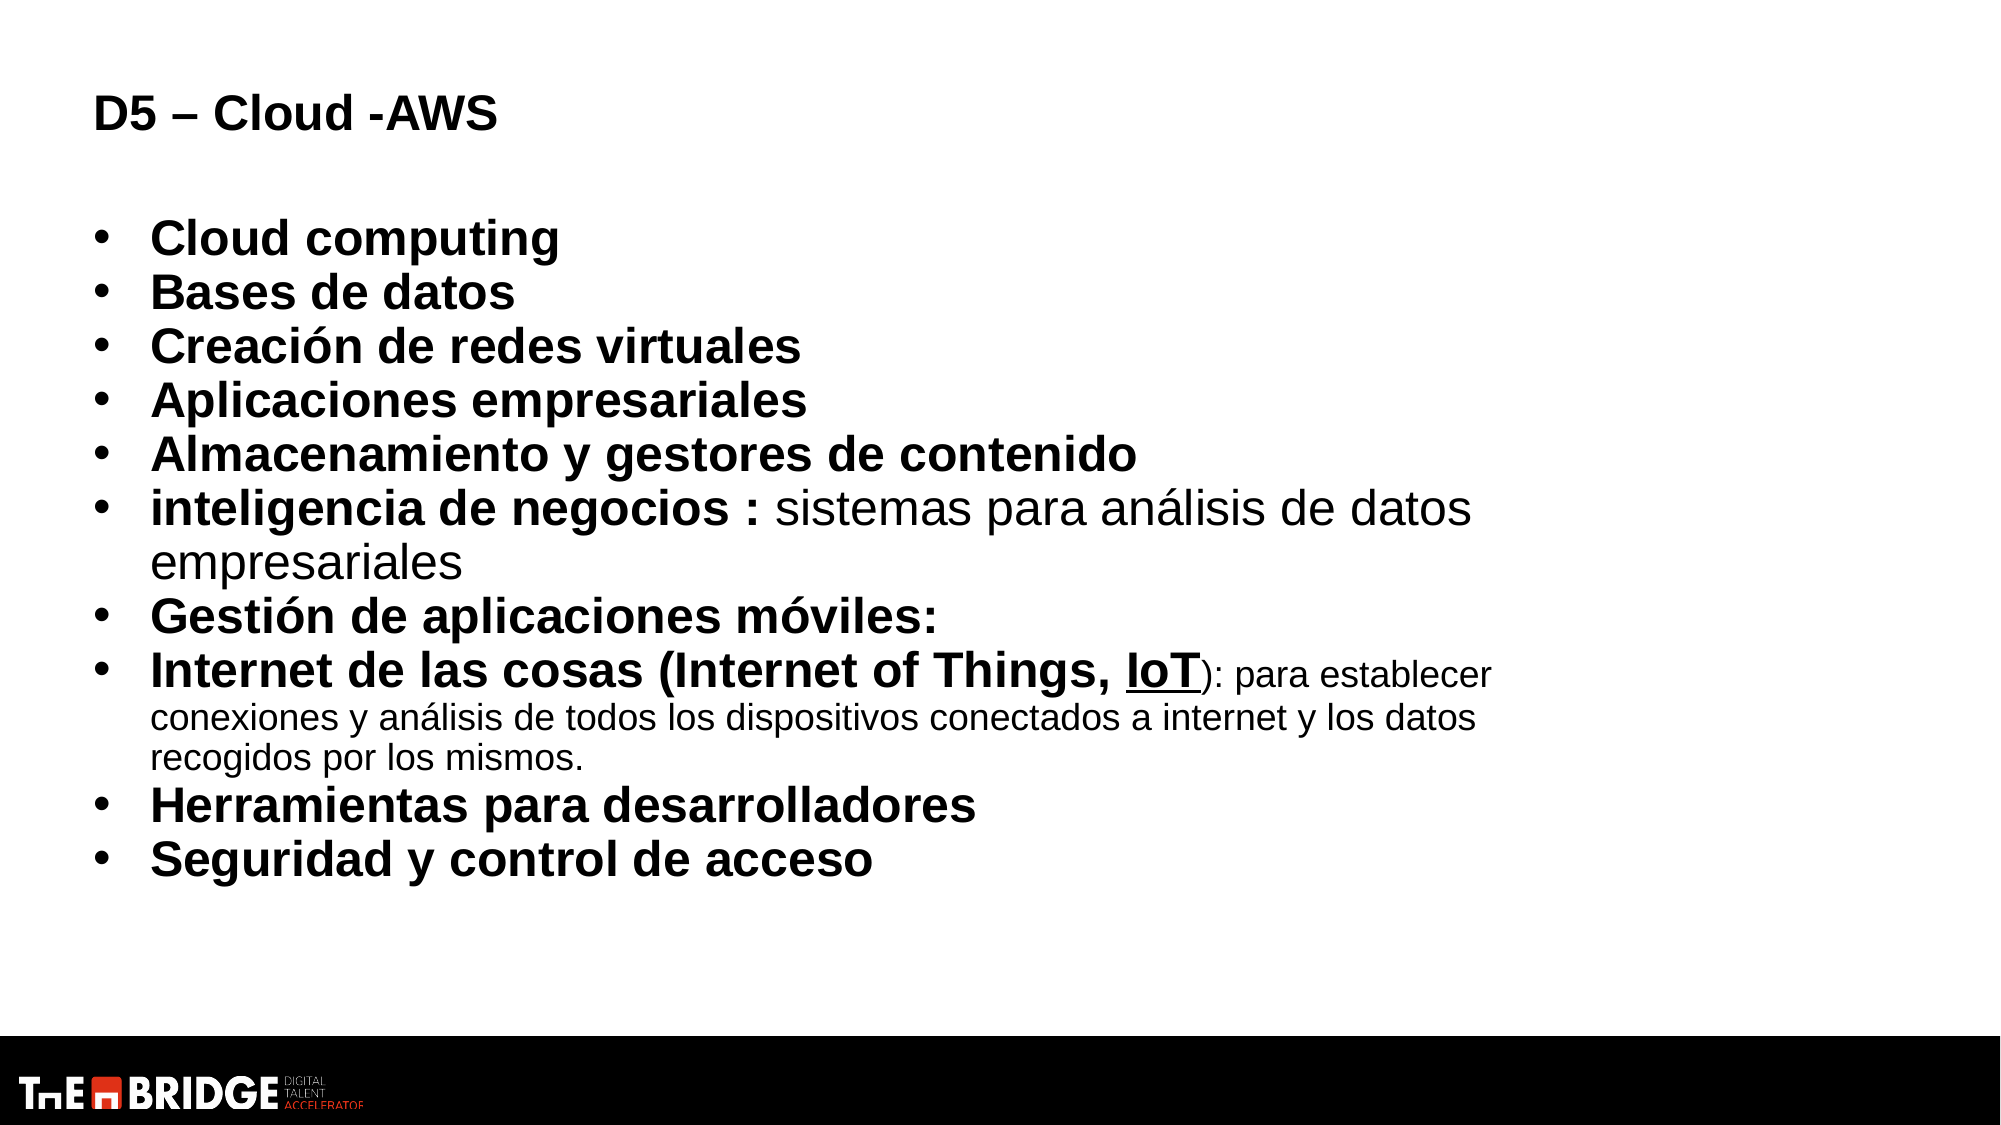

D5 – Cloud -AWS
Cloud computing
Bases de datos
Creación de redes virtuales
Aplicaciones empresariales
Almacenamiento y gestores de contenido
inteligencia de negocios : sistemas para análisis de datos empresariales
Gestión de aplicaciones móviles:
Internet de las cosas (Internet of Things, IoT): para establecer conexiones y análisis de todos los dispositivos conectados a internet y los datos recogidos por los mismos.
Herramientas para desarrolladores
Seguridad y control de acceso